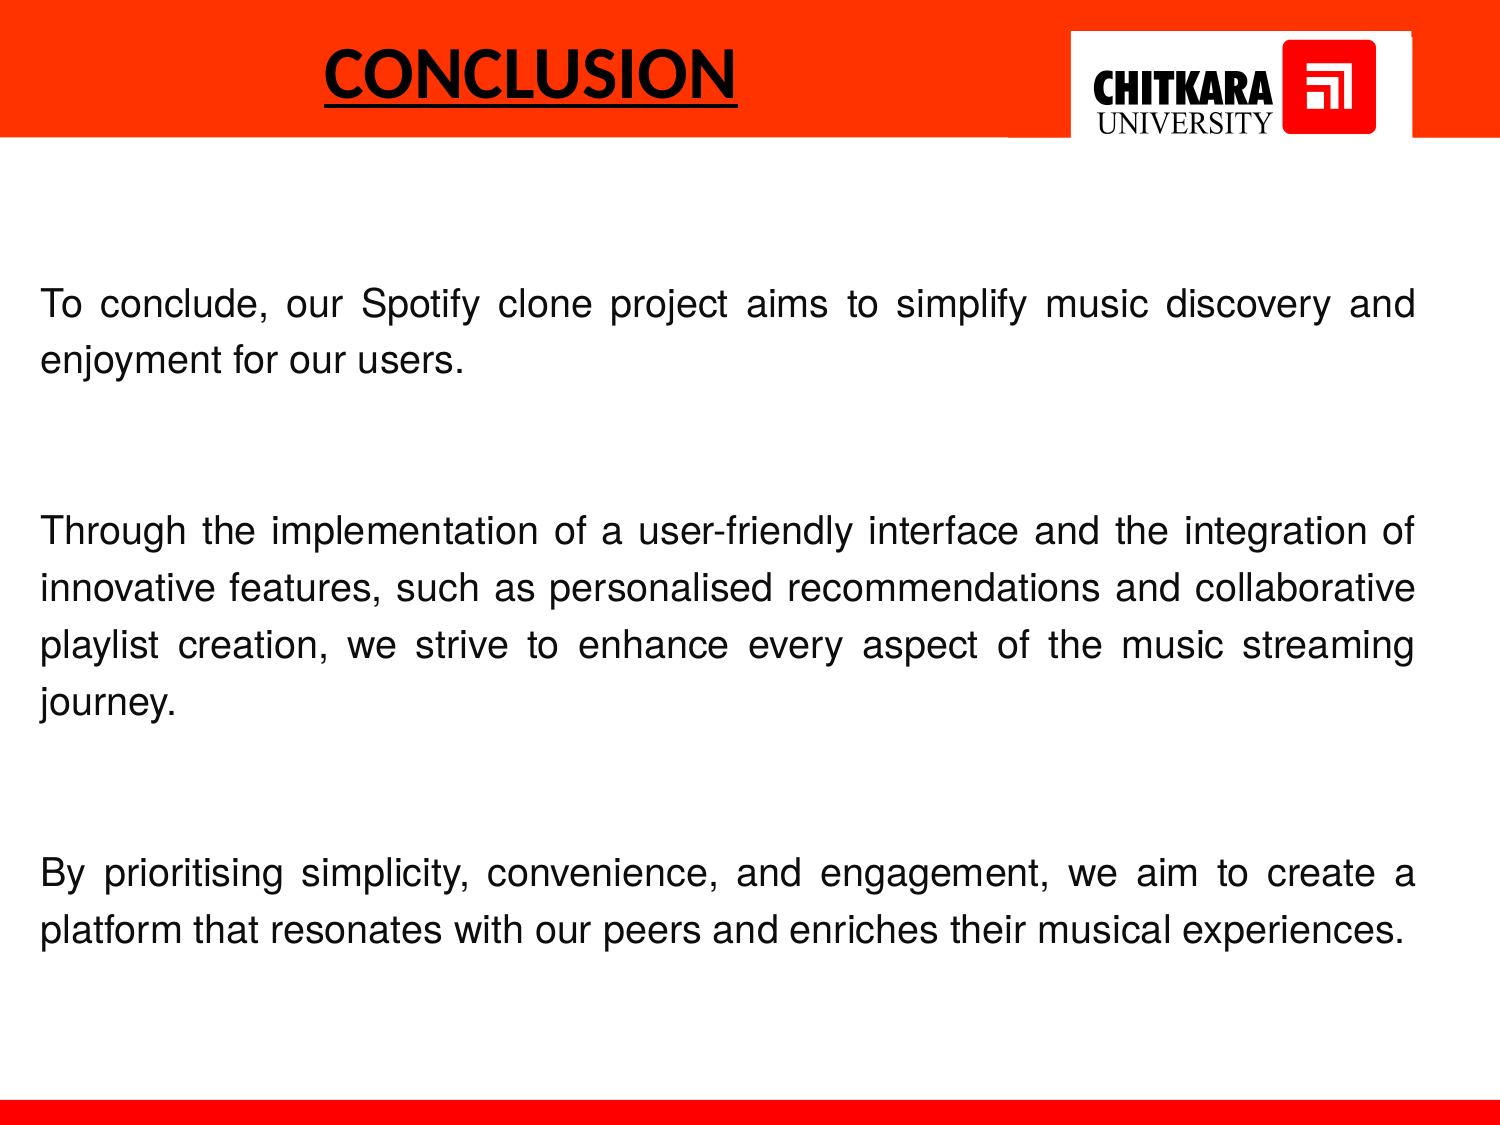

# CONCLUSION
To conclude, our Spotify clone project aims to simplify music discovery and enjoyment for our users.

Through the implementation of a user-friendly interface and the integration of innovative features, such as personalised recommendations and collaborative playlist creation, we strive to enhance every aspect of the music streaming journey.

By prioritising simplicity, convenience, and engagement, we aim to create a platform that resonates with our peers and enriches their musical experiences.